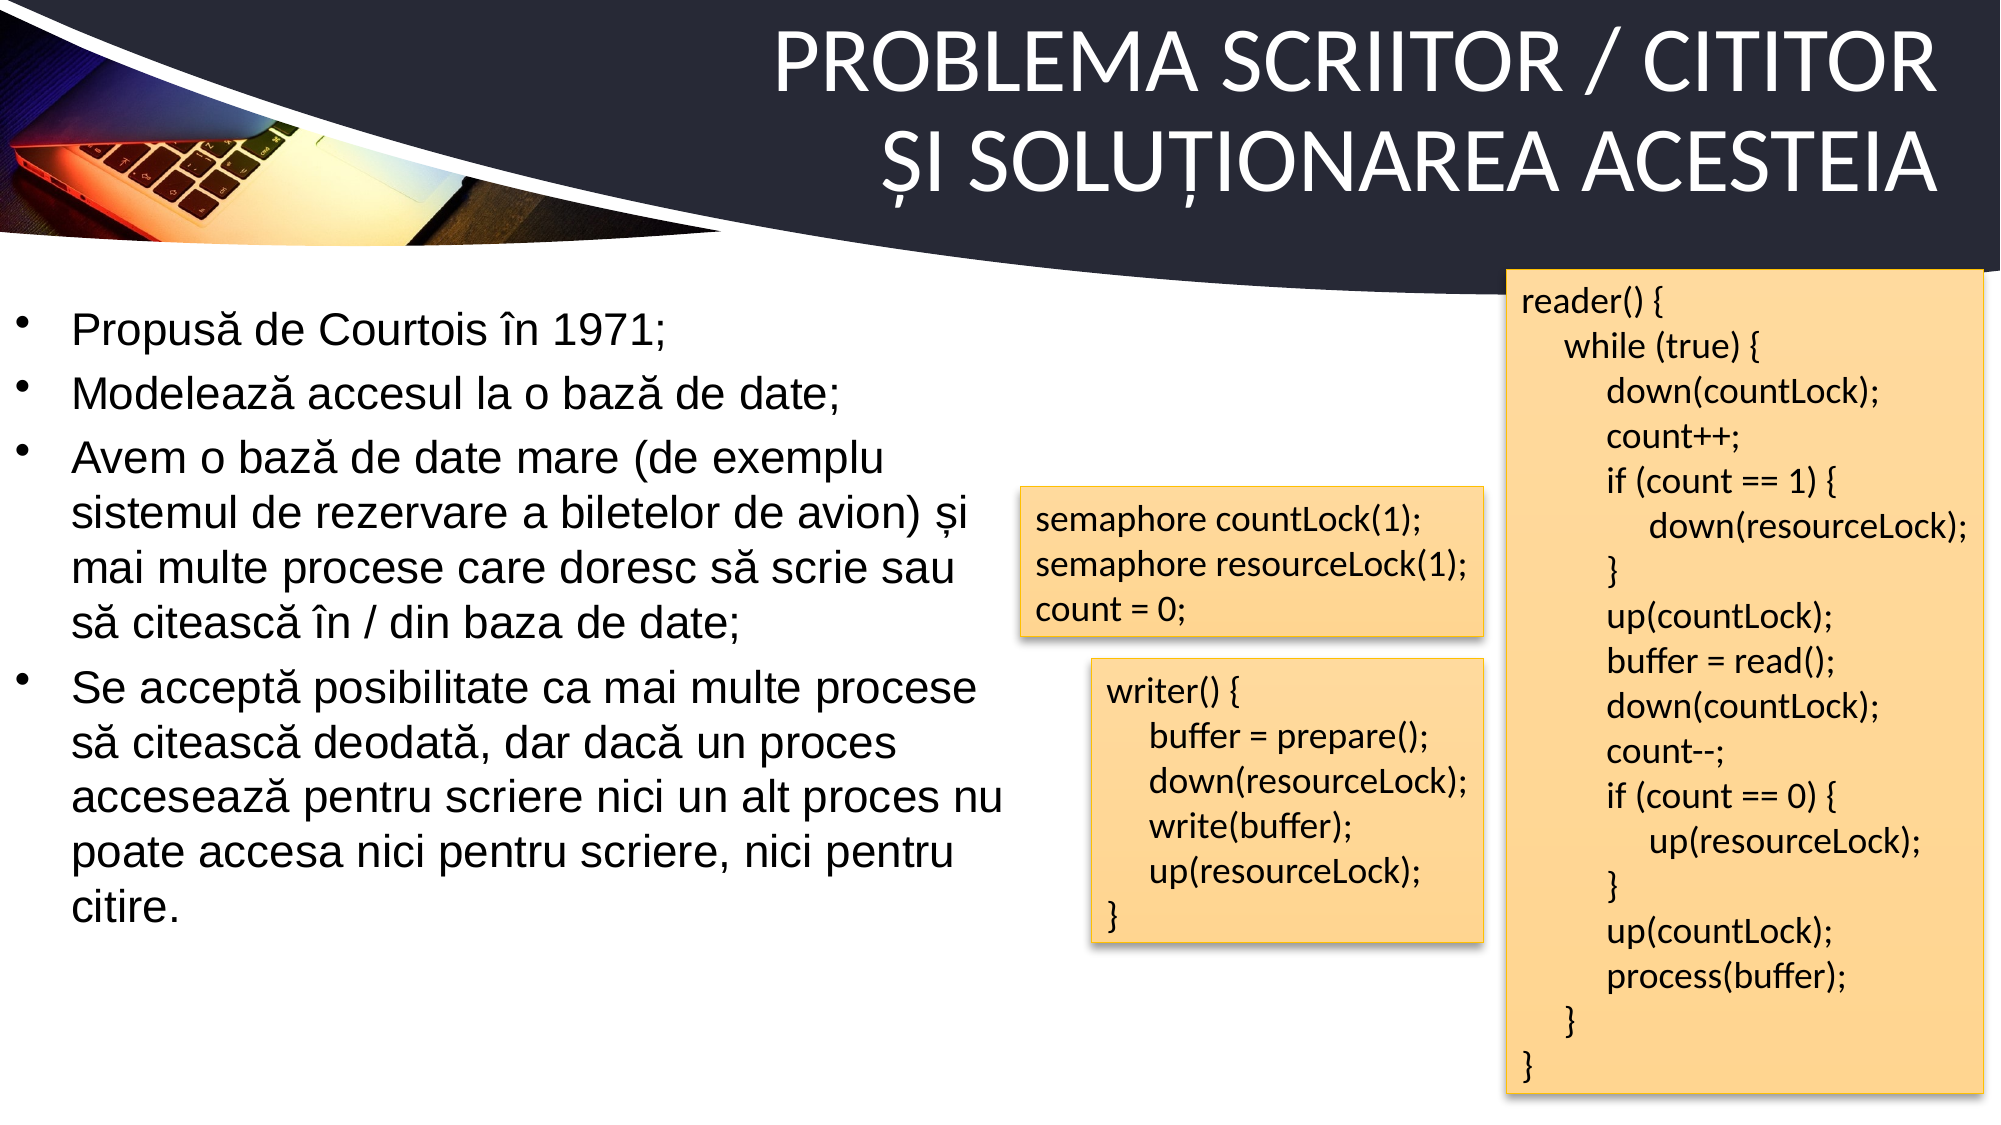

# Problema scriitor / cititor și soluționarea acesteia
reader() {
     while (true) {
          down(countLock);
          count++;
          if (count == 1) {
               down(resourceLock);
          }
          up(countLock);
          buffer = read();
          down(countLock);
          count--;
          if (count == 0) {
               up(resourceLock);
          }
          up(countLock);
          process(buffer);
     }
}
Propusă de Courtois în 1971;
Modelează accesul la o bază de date;
Avem o bază de date mare (de exemplu sistemul de rezervare a biletelor de avion) și mai multe procese care doresc să scrie sau să citească în / din baza de date;
Se acceptă posibilitate ca mai multe procese să citească deodată, dar dacă un proces accesează pentru scriere nici un alt proces nu poate accesa nici pentru scriere, nici pentru citire.
semaphore countLock(1);
semaphore resourceLock(1);
count = 0;
writer() {
     buffer = prepare();
     down(resourceLock);
     write(buffer);
     up(resourceLock);
}